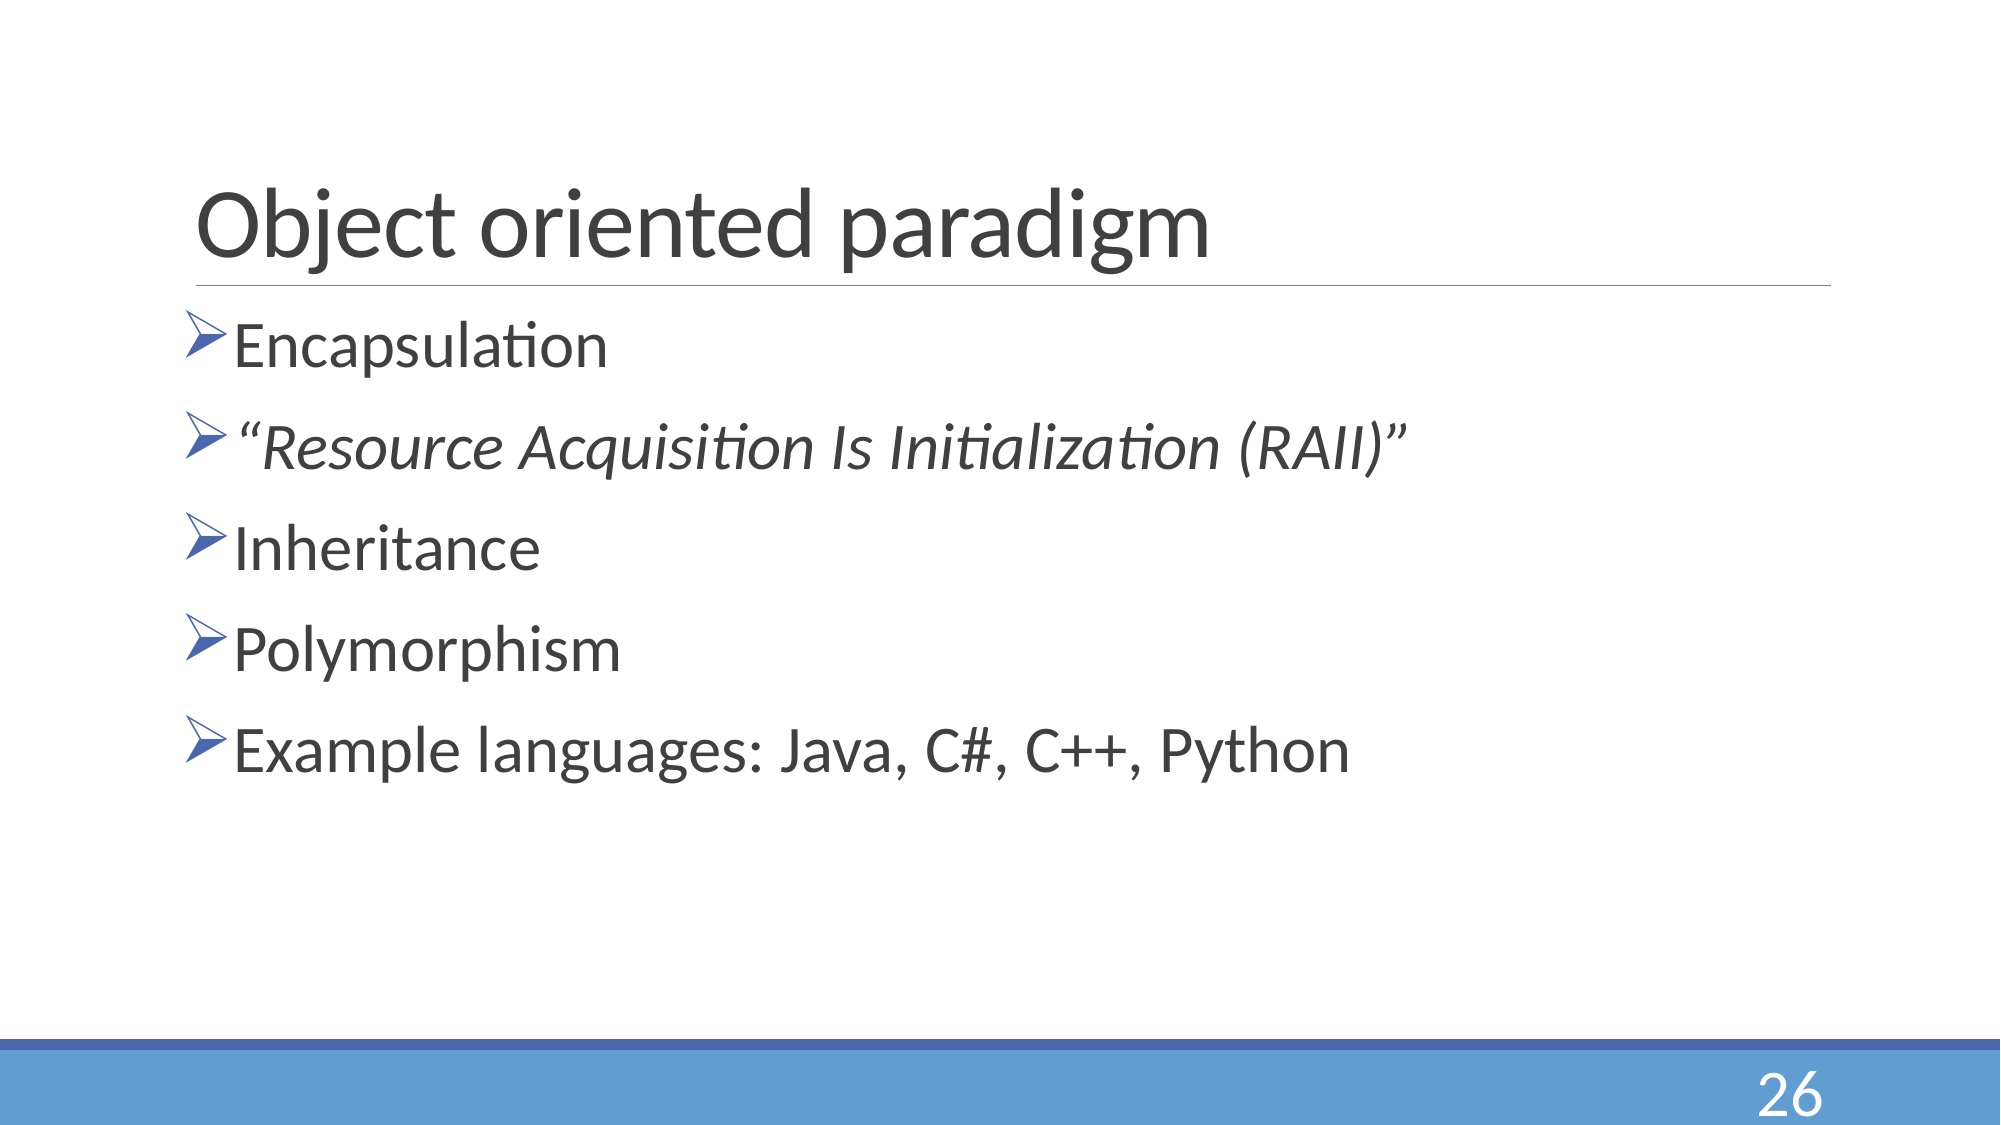

# Object oriented paradigm
Encapsulation
“Resource Acquisition Is Initialization (RAII)”
Inheritance
Polymorphism
Example languages: Java, C#, C++, Python

26